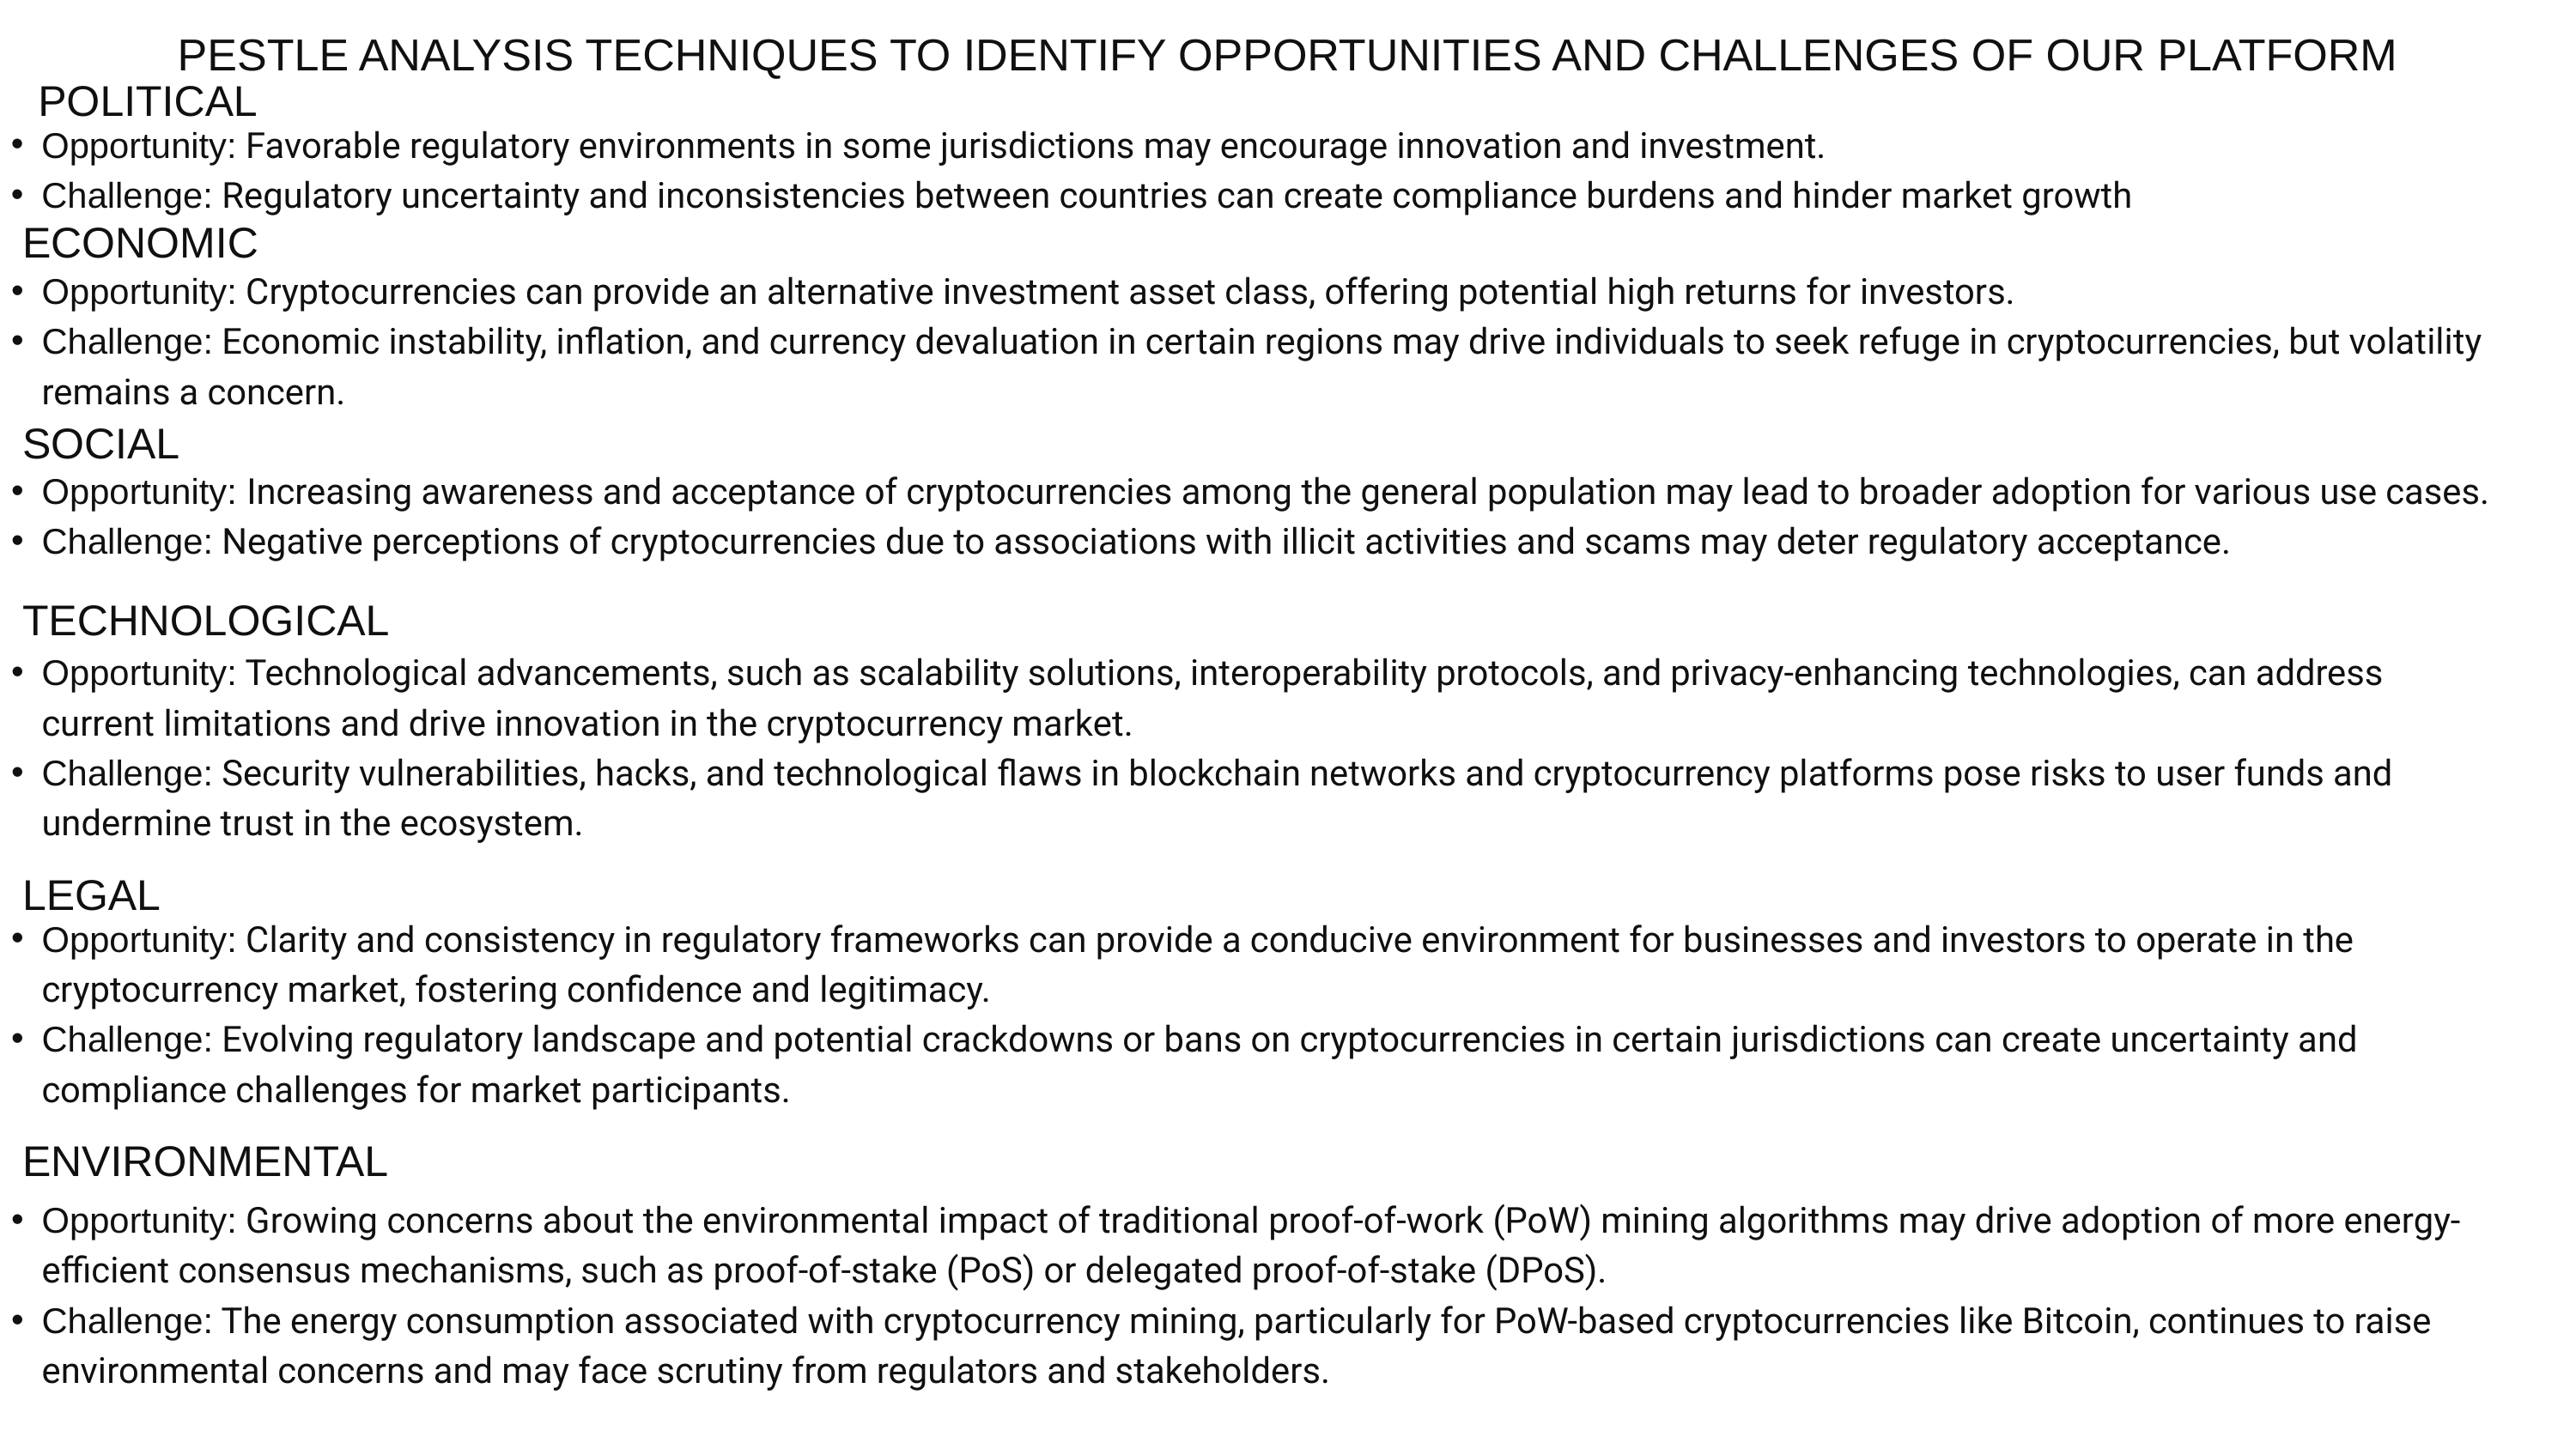

PESTLE ANALYSIS TECHNIQUES TO IDENTIFY OPPORTUNITIES AND CHALLENGES OF OUR PLATFORM
POLITICAL
Opportunity: Favorable regulatory environments in some jurisdictions may encourage innovation and investment.
Challenge: Regulatory uncertainty and inconsistencies between countries can create compliance burdens and hinder market growth

ECONOMIC
Opportunity: Cryptocurrencies can provide an alternative investment asset class, offering potential high returns for investors.
Challenge: Economic instability, inflation, and currency devaluation in certain regions may drive individuals to seek refuge in cryptocurrencies, but volatility remains a concern.

SOCIAL
How we deal with money has indeed been improved by advances in technology, encouraging us to invest in our future better.
Opportunity: Increasing awareness and acceptance of cryptocurrencies among the general population may lead to broader adoption for various use cases.
Challenge: Negative perceptions of cryptocurrencies due to associations with illicit activities and scams may deter regulatory acceptance.

TECHNOLOGICAL
Opportunity: Technological advancements, such as scalability solutions, interoperability protocols, and privacy-enhancing technologies, can address current limitations and drive innovation in the cryptocurrency market.
Challenge: Security vulnerabilities, hacks, and technological flaws in blockchain networks and cryptocurrency platforms pose risks to user funds and undermine trust in the ecosystem.

LEGAL
Opportunity: Clarity and consistency in regulatory frameworks can provide a conducive environment for businesses and investors to operate in the cryptocurrency market, fostering confidence and legitimacy.
Challenge: Evolving regulatory landscape and potential crackdowns or bans on cryptocurrencies in certain jurisdictions can create uncertainty and compliance challenges for market participants.

ENVIRONMENTAL
Opportunity: Growing concerns about the environmental impact of traditional proof-of-work (PoW) mining algorithms may drive adoption of more energy-efficient consensus mechanisms, such as proof-of-stake (PoS) or delegated proof-of-stake (DPoS).
Challenge: The energy consumption associated with cryptocurrency mining, particularly for PoW-based cryptocurrencies like Bitcoin, continues to raise environmental concerns and may face scrutiny from regulators and stakeholders.